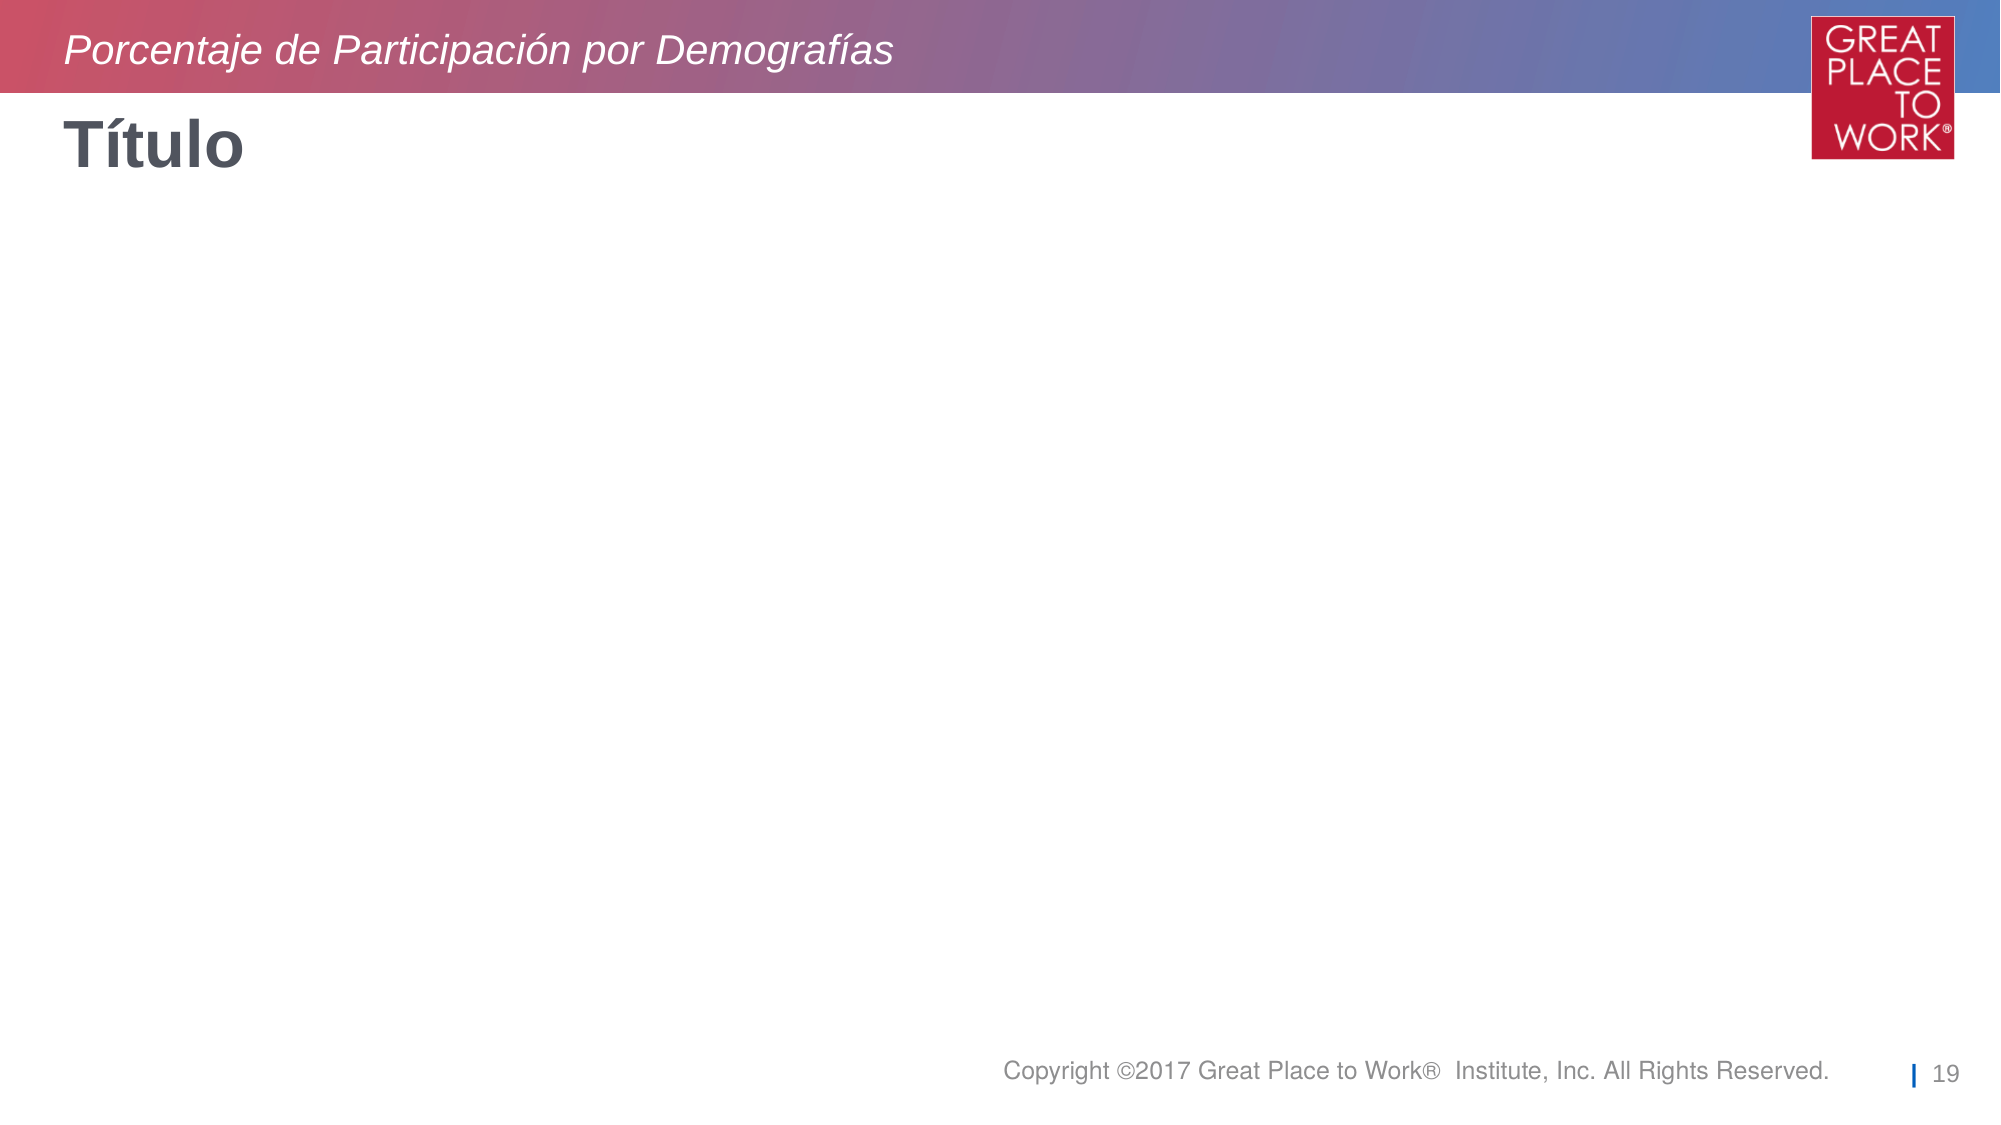

Porcentaje de Participación por Demografías
# Título
Copyright ©2017 Great Place to Work®  Institute, Inc. All Rights Reserved.
|  19